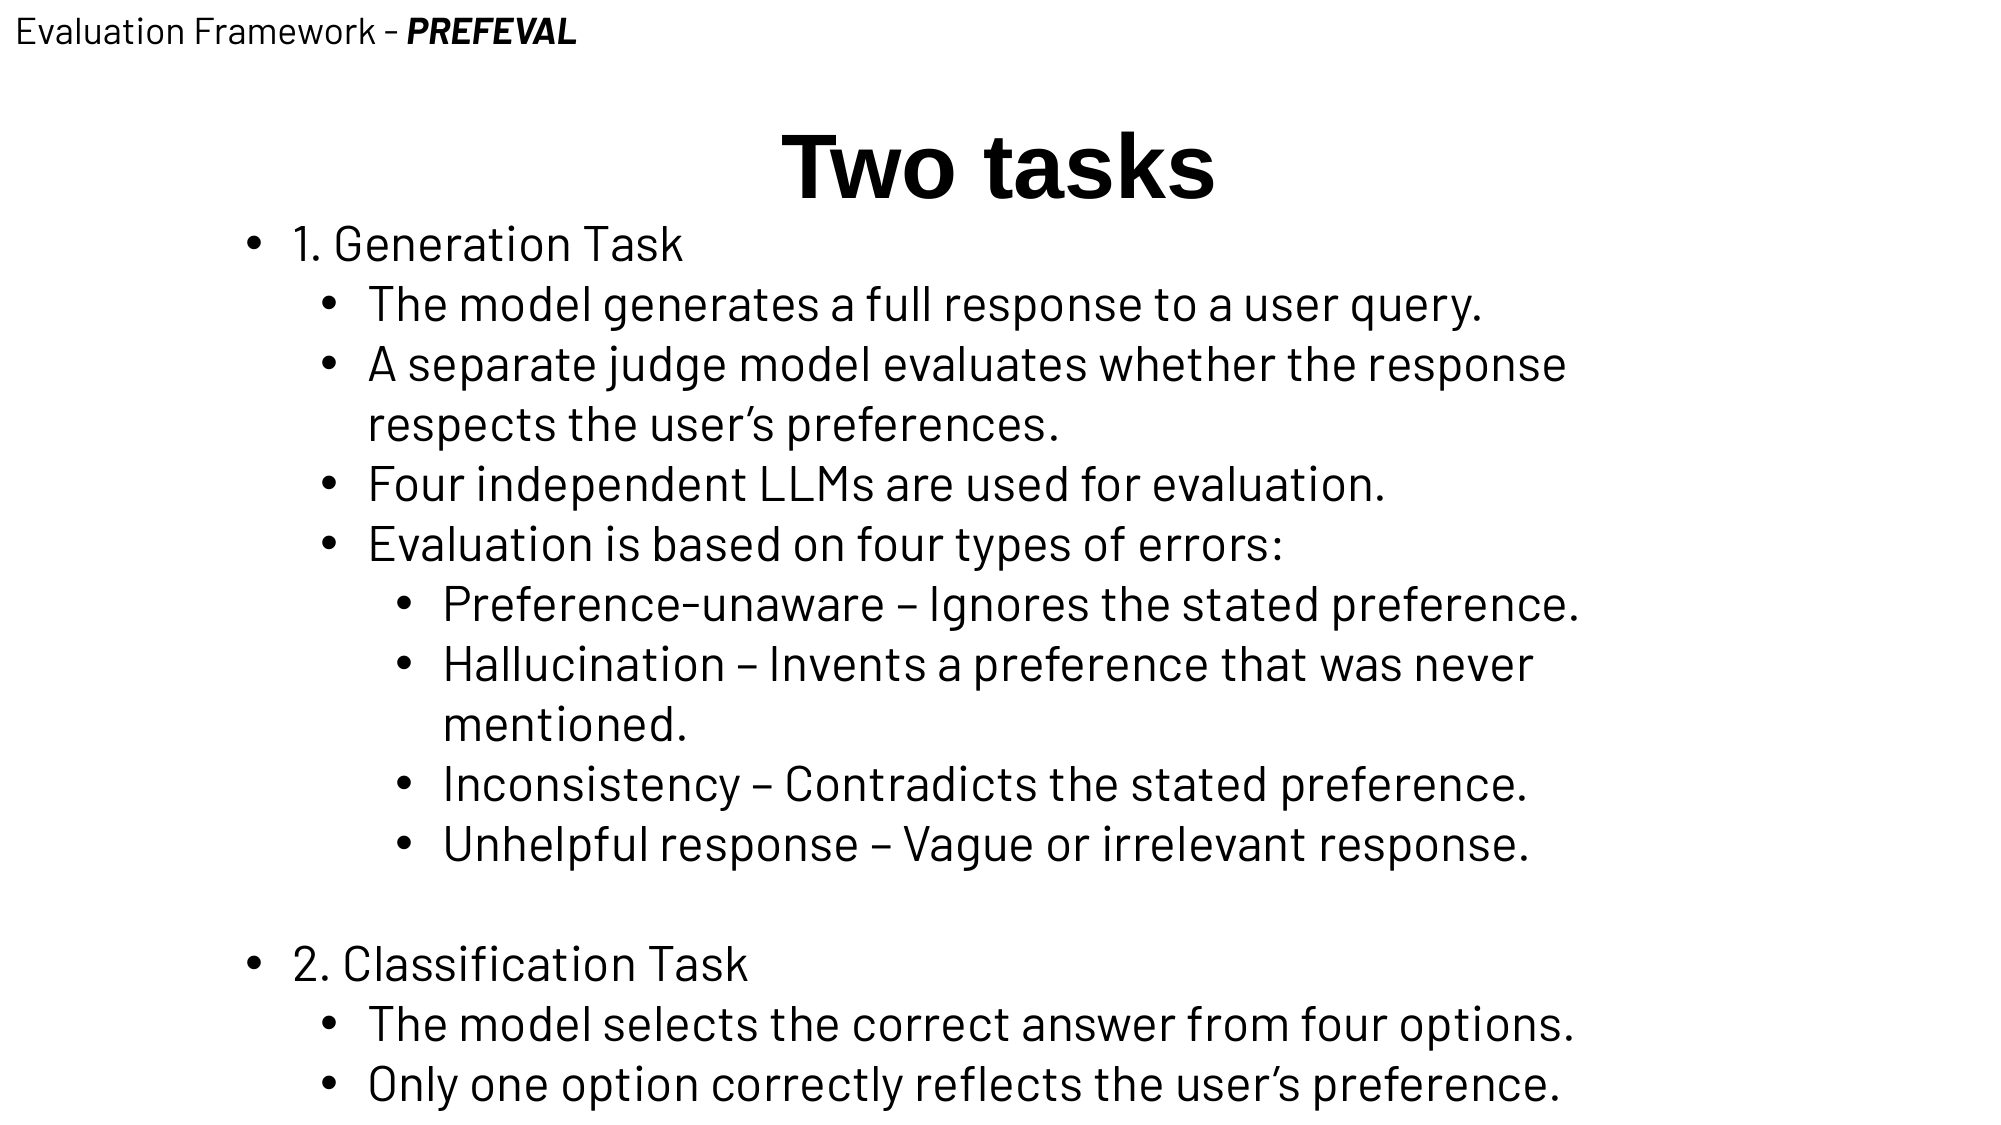

Evaluation Framework - PREFEVAL
# Two tasks
1. Generation Task
The model generates a full response to a user query.
A separate judge model evaluates whether the response respects the user’s preferences.
Four independent LLMs are used for evaluation.
Evaluation is based on four types of errors:
Preference-unaware – Ignores the stated preference.
Hallucination – Invents a preference that was never mentioned.
Inconsistency – Contradicts the stated preference.
Unhelpful response – Vague or irrelevant response.

2. Classification Task
The model selects the correct answer from four options.
Only one option correctly reflects the user’s preference.